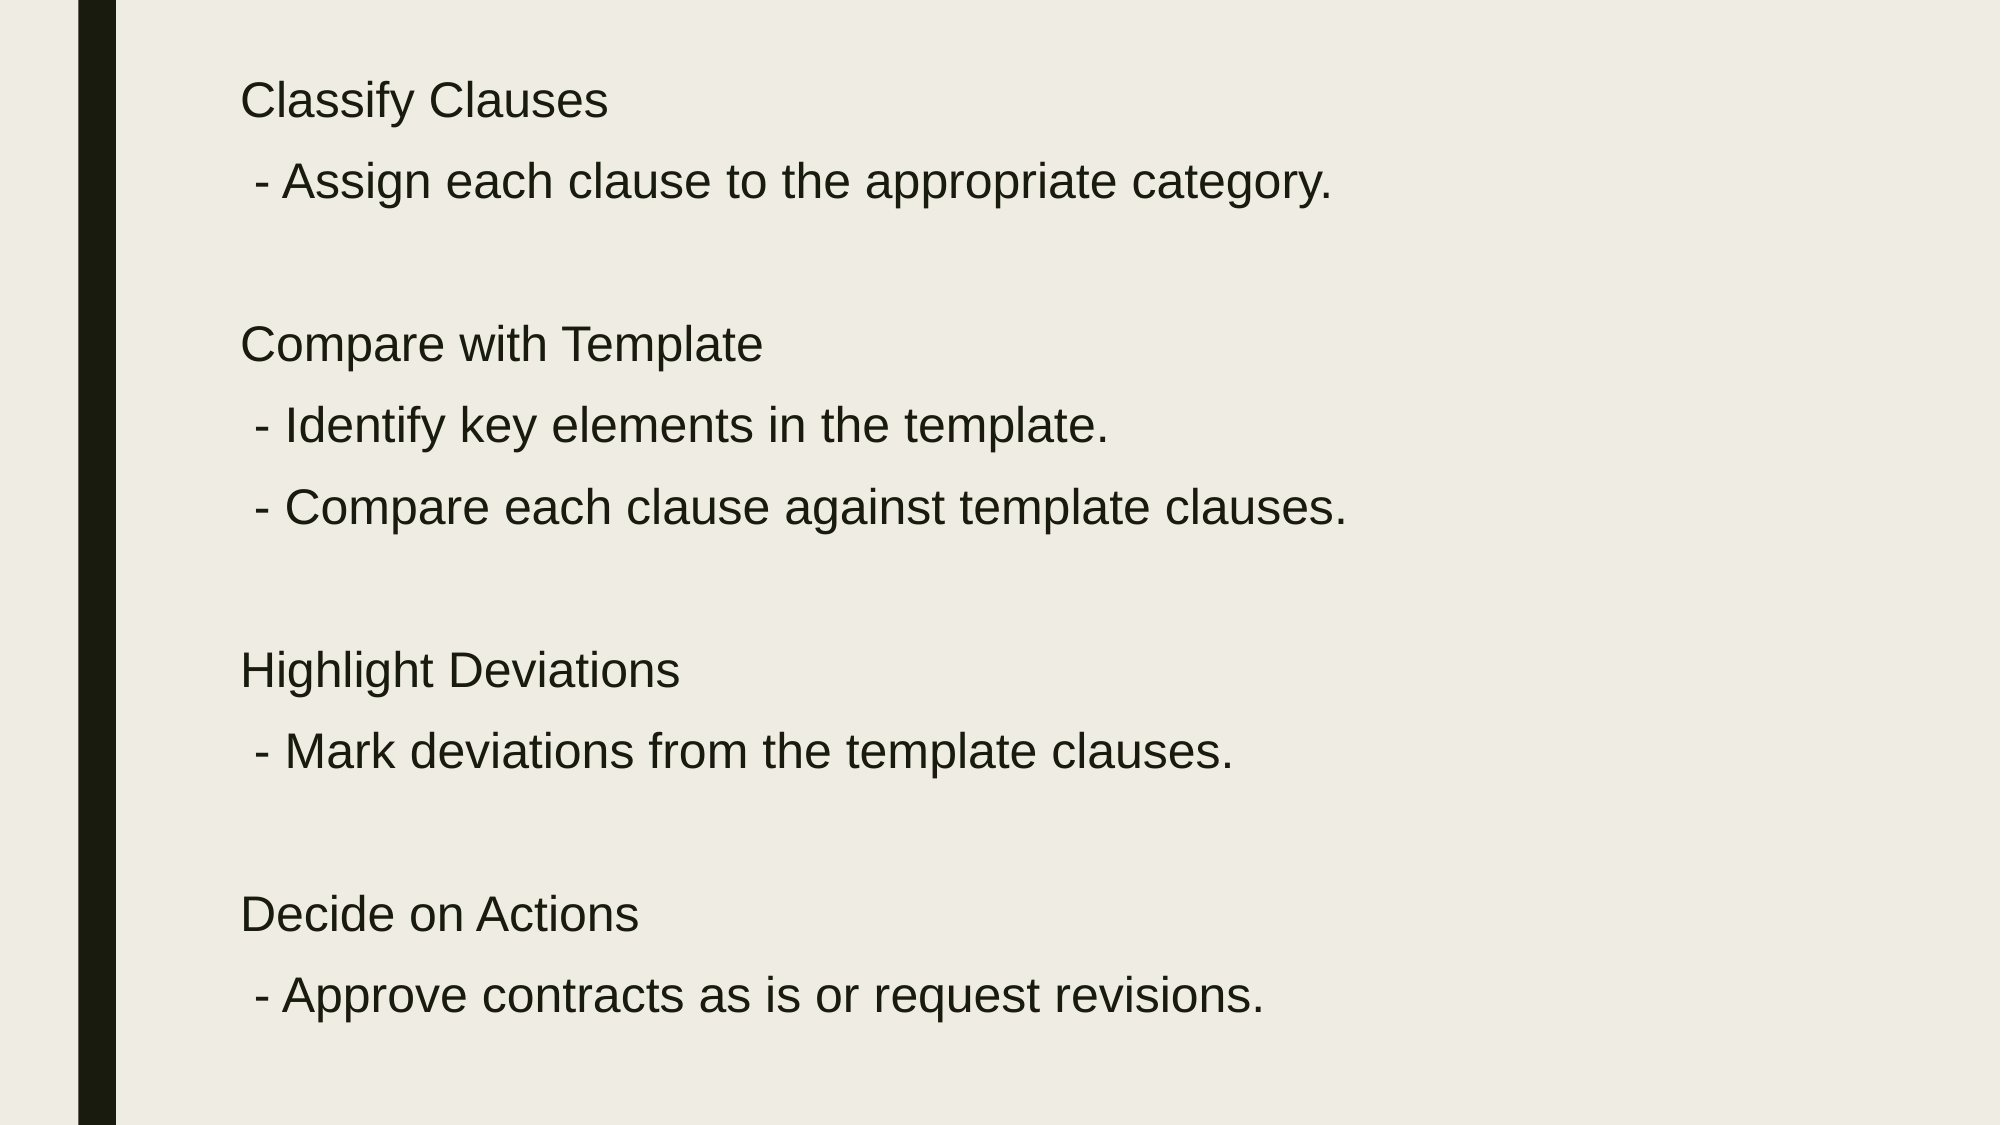

Classify Clauses
 - Assign each clause to the appropriate category.

Compare with Template
 - Identify key elements in the template.
 - Compare each clause against template clauses.

Highlight Deviations
 - Mark deviations from the template clauses.

Decide on Actions
 - Approve contracts as is or request revisions.